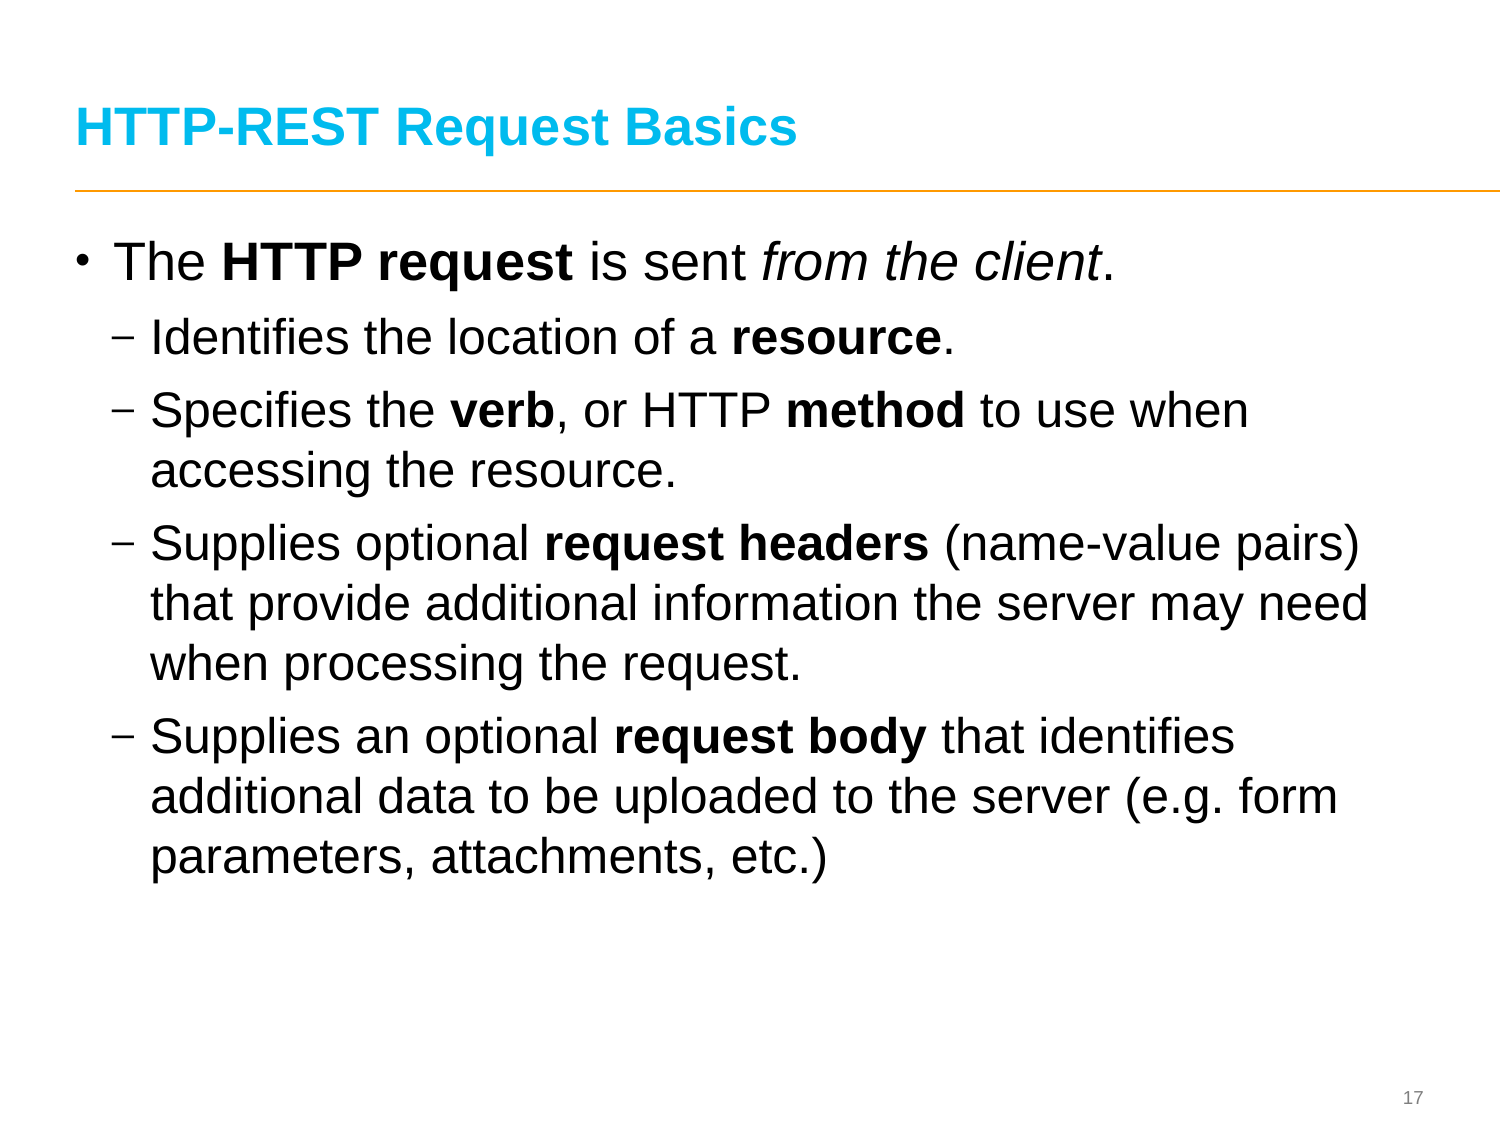

# HTTP-REST Request Basics
The HTTP request is sent from the client.
Identifies the location of a resource.
Specifies the verb, or HTTP method to use when accessing the resource.
Supplies optional request headers (name-value pairs) that provide additional information the server may need when processing the request.
Supplies an optional request body that identifies additional data to be uploaded to the server (e.g. form parameters, attachments, etc.)